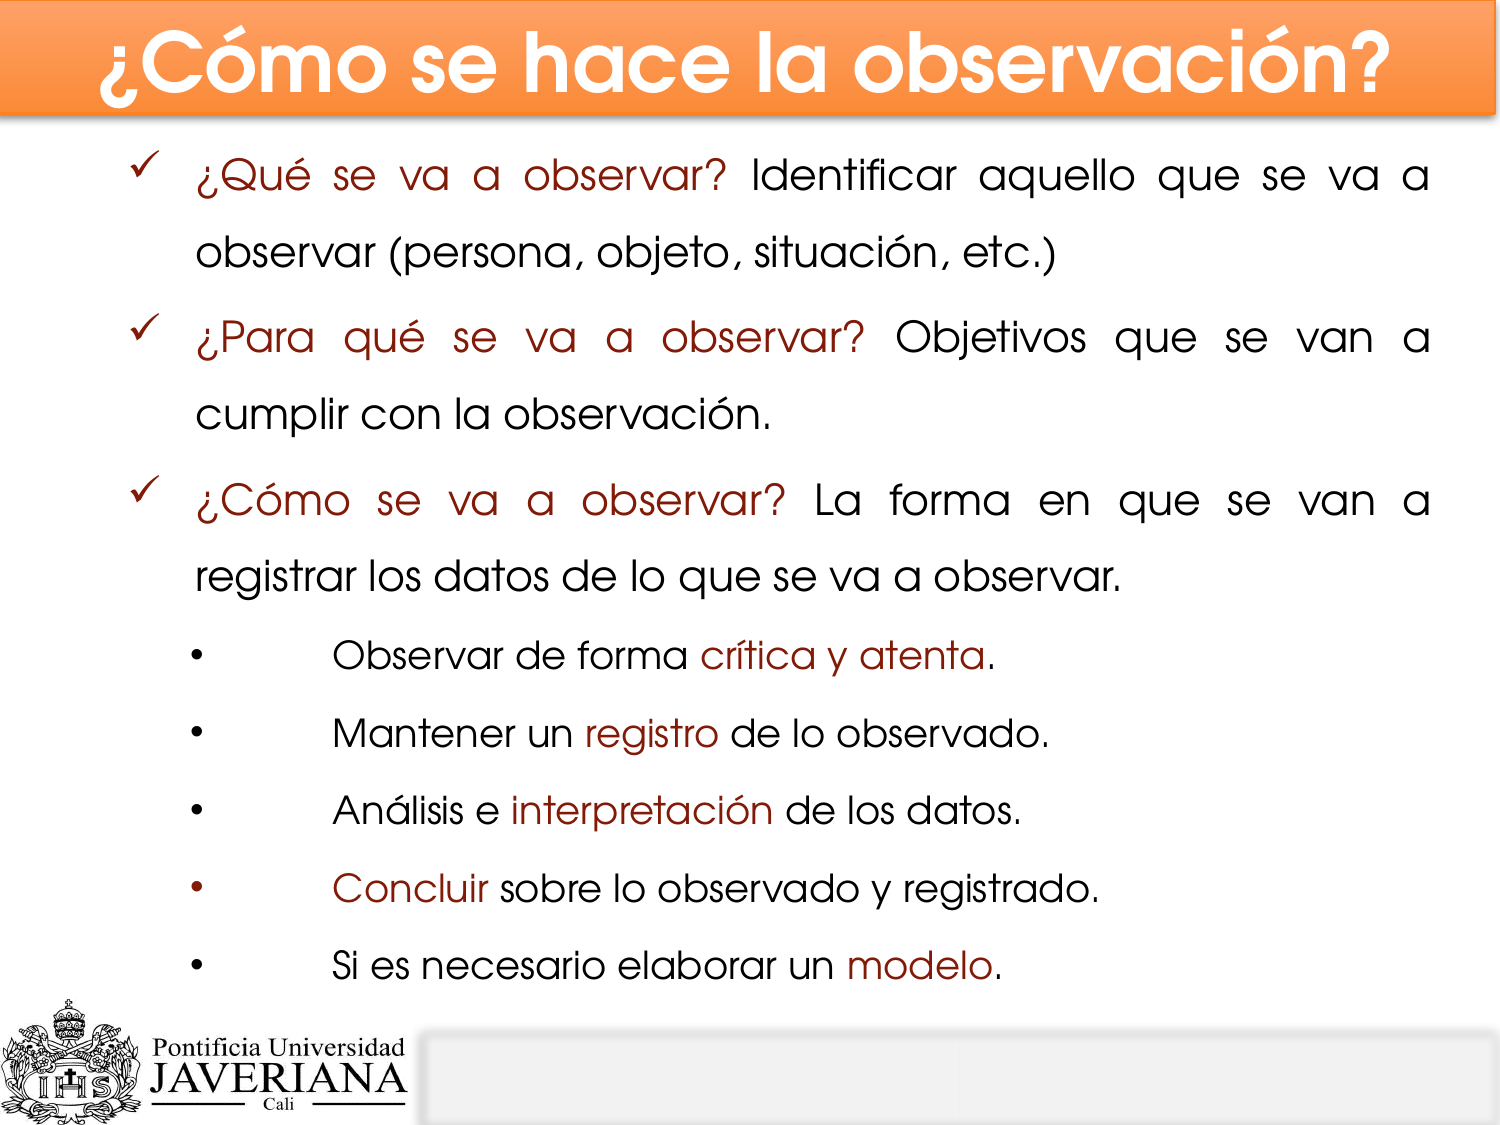

¿Cómo se hace la observación?
¿Qué se va a observar? Identificar aquello que se va a observar (persona, objeto, situación, etc.)
¿Para qué se va a observar? Objetivos que se van a cumplir con la observación.
¿Cómo se va a observar? La forma en que se van a registrar los datos de lo que se va a observar.
Observar de forma crítica y atenta.
Mantener un registro de lo observado.
Análisis e interpretación de los datos.
Concluir sobre lo observado y registrado.
Si es necesario elaborar un modelo.